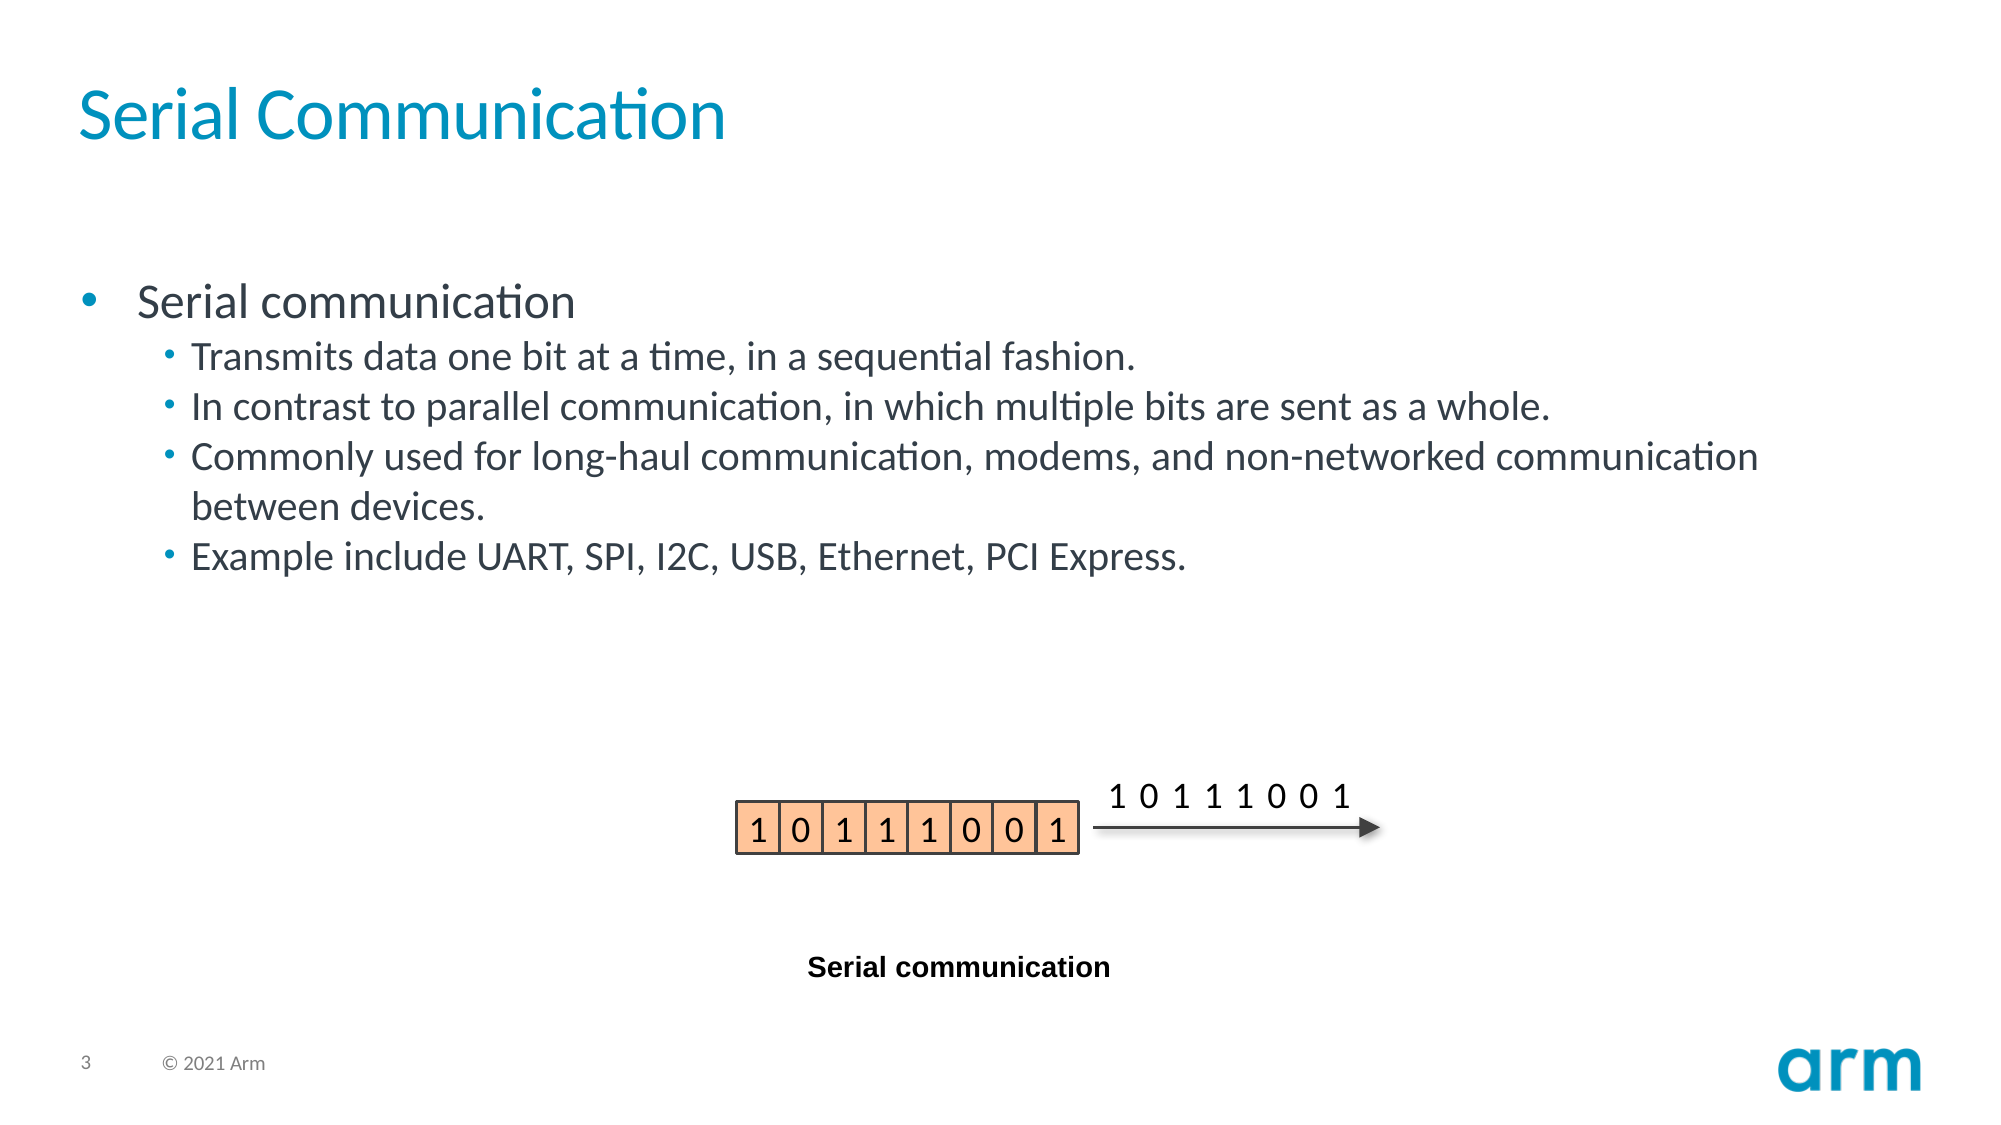

# Serial Communication
Serial communication
Transmits data one bit at a time, in a sequential fashion.
In contrast to parallel communication, in which multiple bits are sent as a whole.
Commonly used for long-haul communication, modems, and non-networked communication between devices.
Example include UART, SPI, I2C, USB, Ethernet, PCI Express.
1
0
1
1
1
0
0
1
1
0
1
1
1
0
0
1
Serial communication